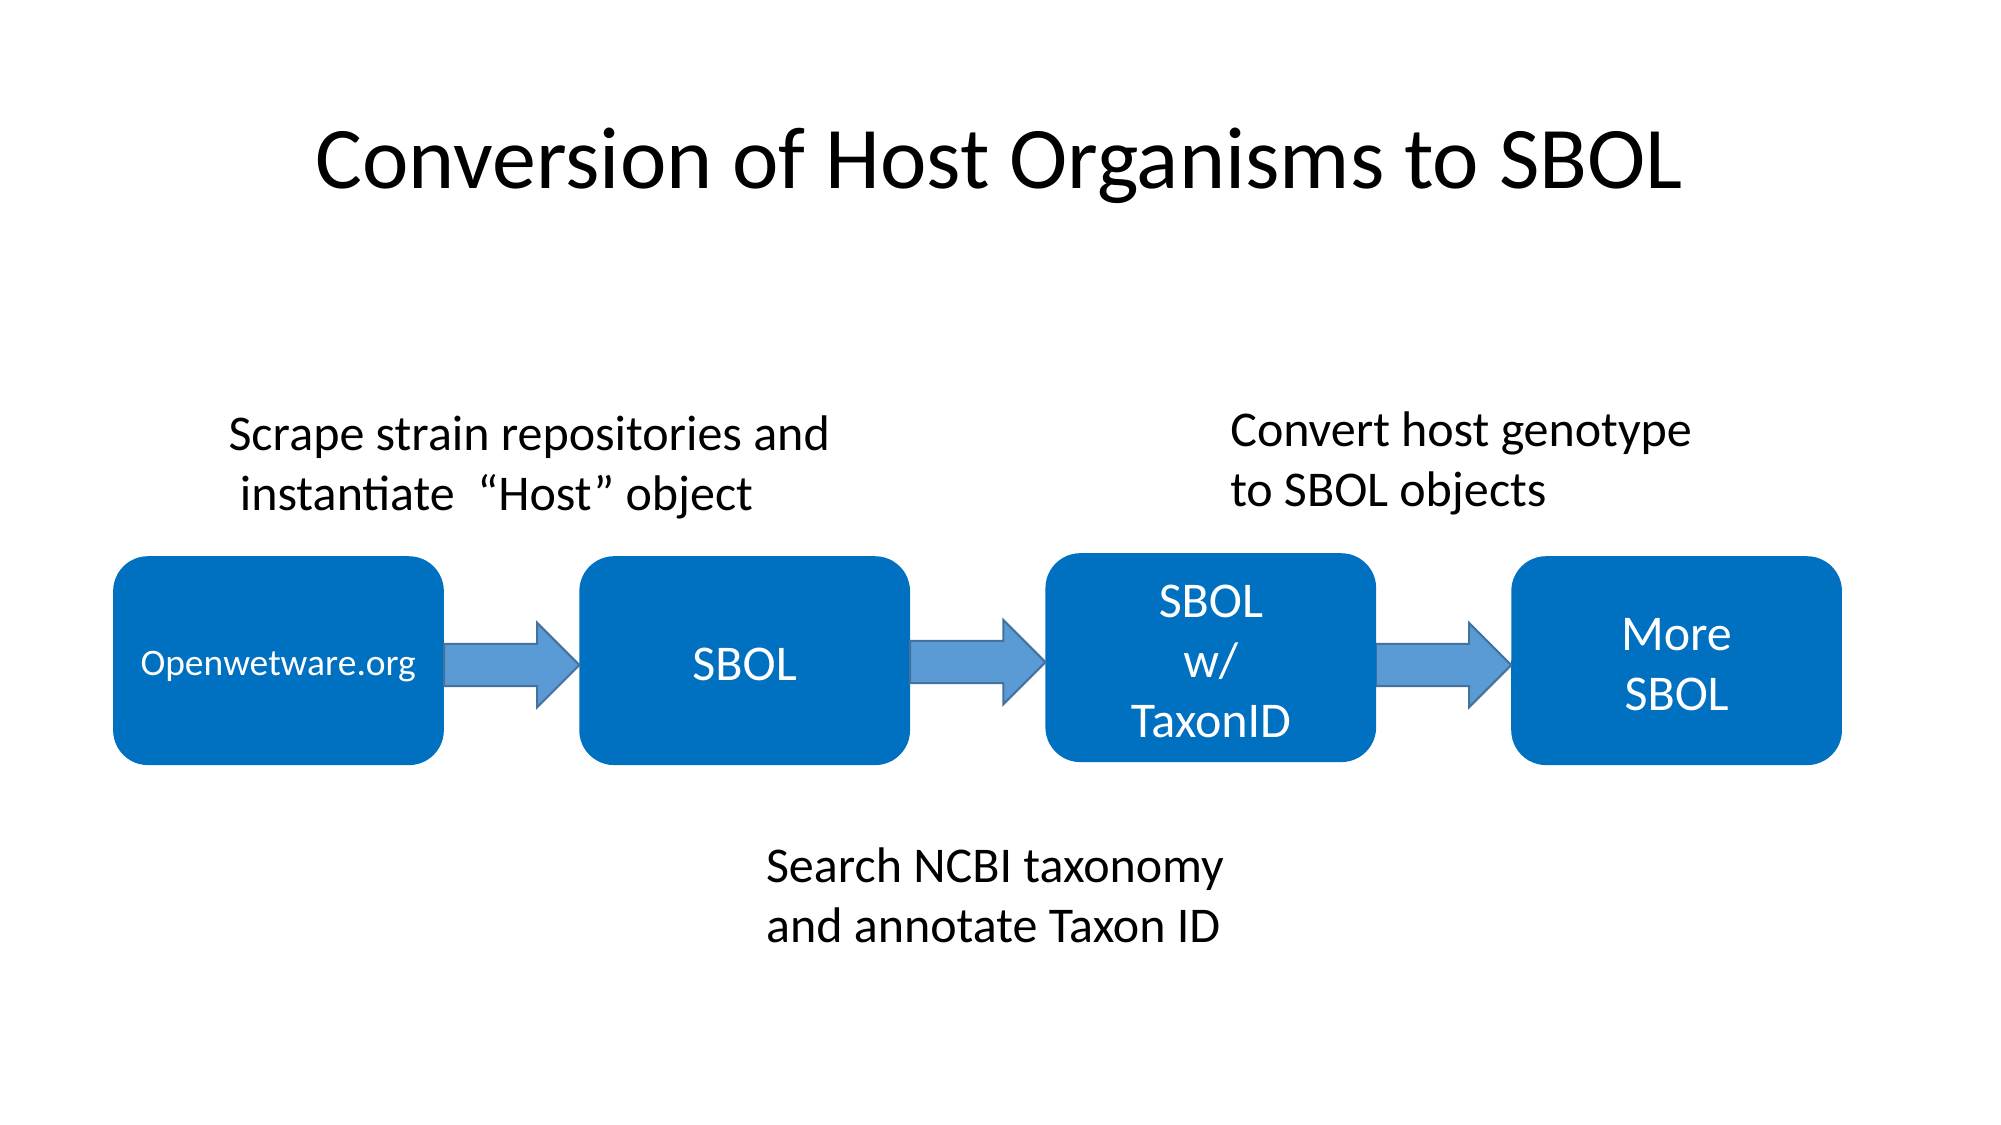

# Conversion of Host Organisms to SBOL
Convert host genotype to SBOL objects
Scrape strain repositories and  instantiate  “Host” object
SBOL
w/
TaxonID
Openwetware.org
SBOL
More
SBOL

Search NCBI taxonomy
and annotate Taxon ID